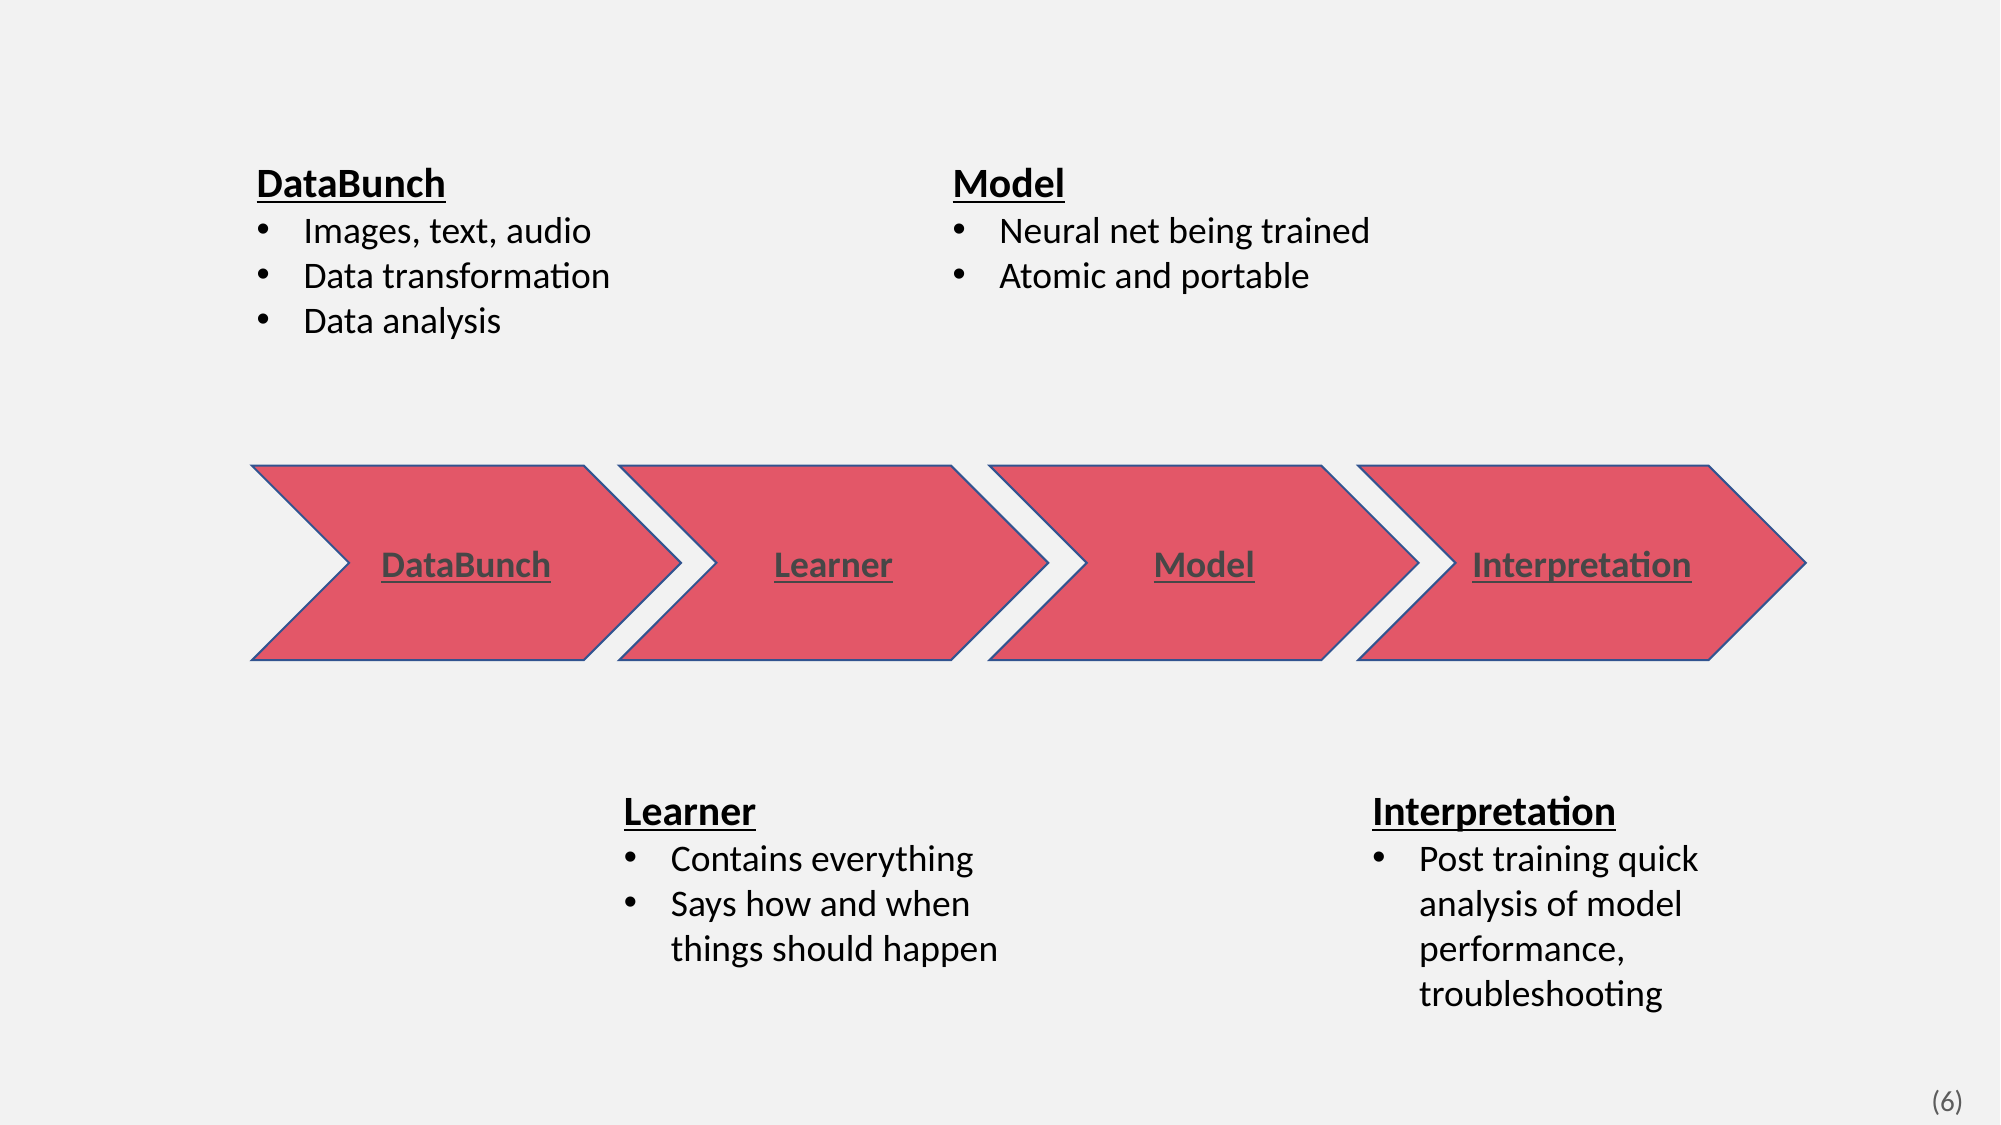

DataBunch
Images, text, audio
Data transformation
Data analysis
Model
Neural net being trained
Atomic and portable
DataBunch
Learner
Model
Interpretation
Learner
Contains everything
Says how and when things should happen
Interpretation
Post training quick analysis of model performance, troubleshooting
(6)